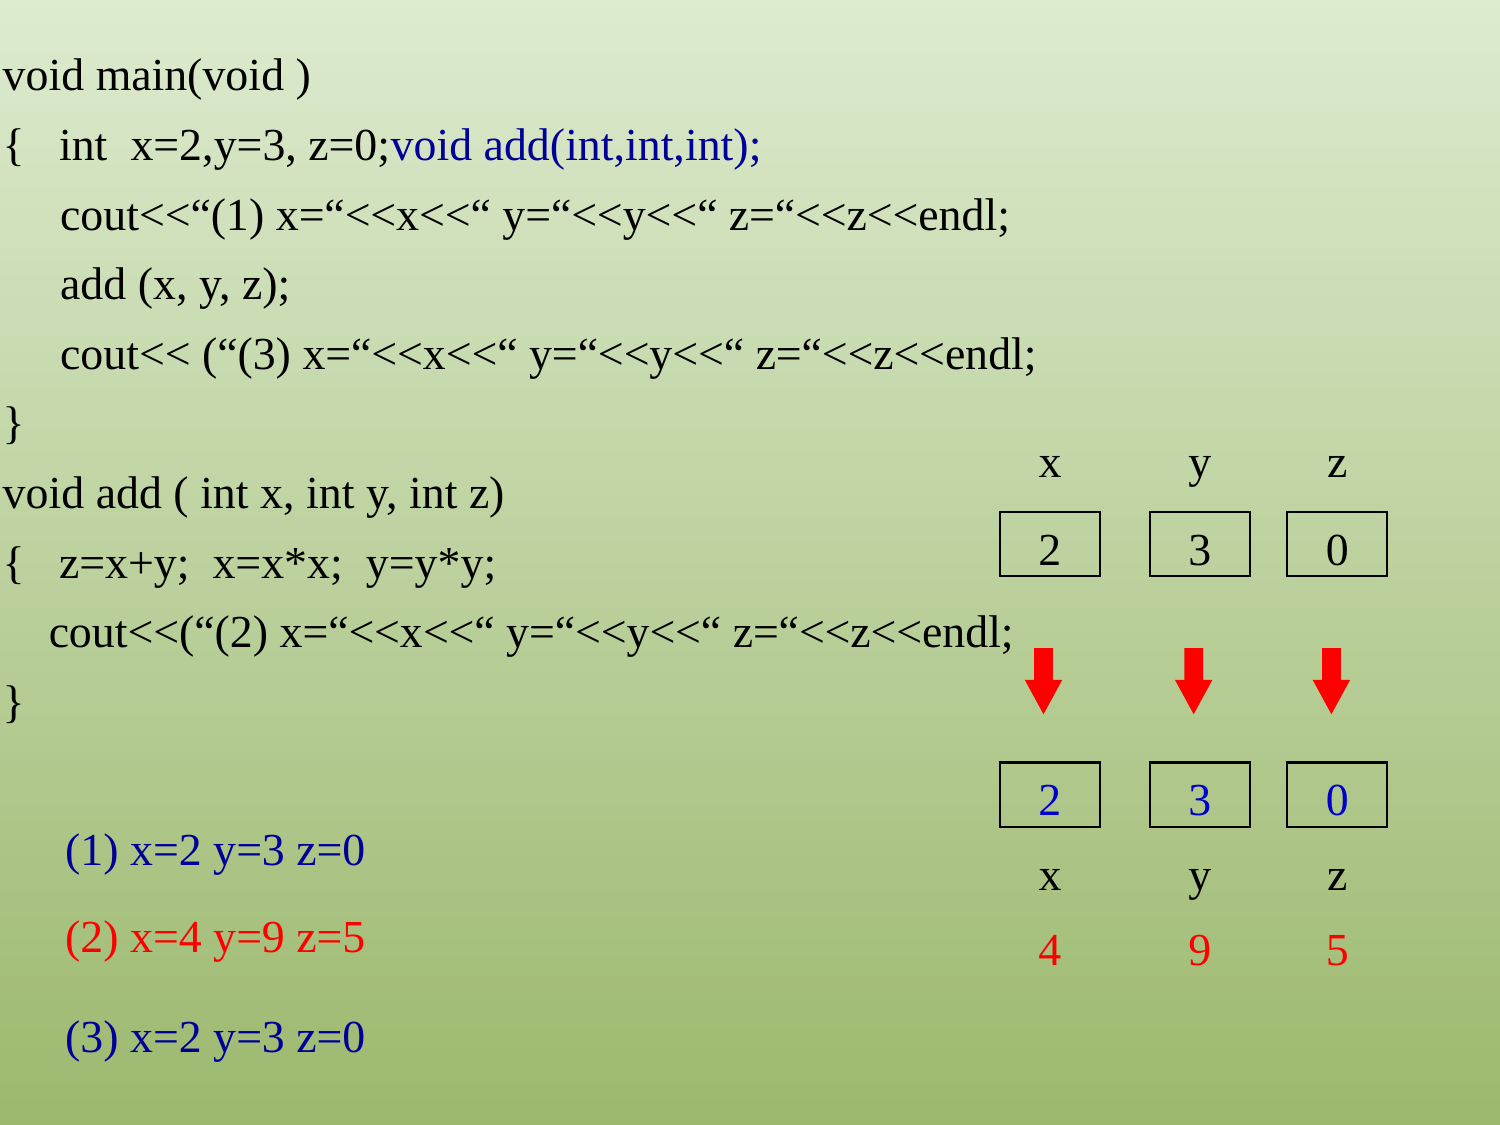

void main(void )
{   int  x=2,y=3, z=0;void add(int,int,int);
     cout<<“(1) x=“<<x<<“ y=“<<y<<“ z=“<<z<<endl;
     add (x, y, z);
     cout<< (“(3) x=“<<x<<“ y=“<<y<<“ z=“<<z<<endl;
}
void add ( int x, int y, int z)
{   z=x+y;  x=x*x;  y=y*y;
    cout<<(“(2) x=“<<x<<“ y=“<<y<<“ z=“<<z<<endl;
}
x
y
z
2
3
0

x
y
z
2
3
0
(1) x=2 y=3 z=0
(2) x=4 y=9 z=5
4
9
5
(3) x=2 y=3 z=0
196